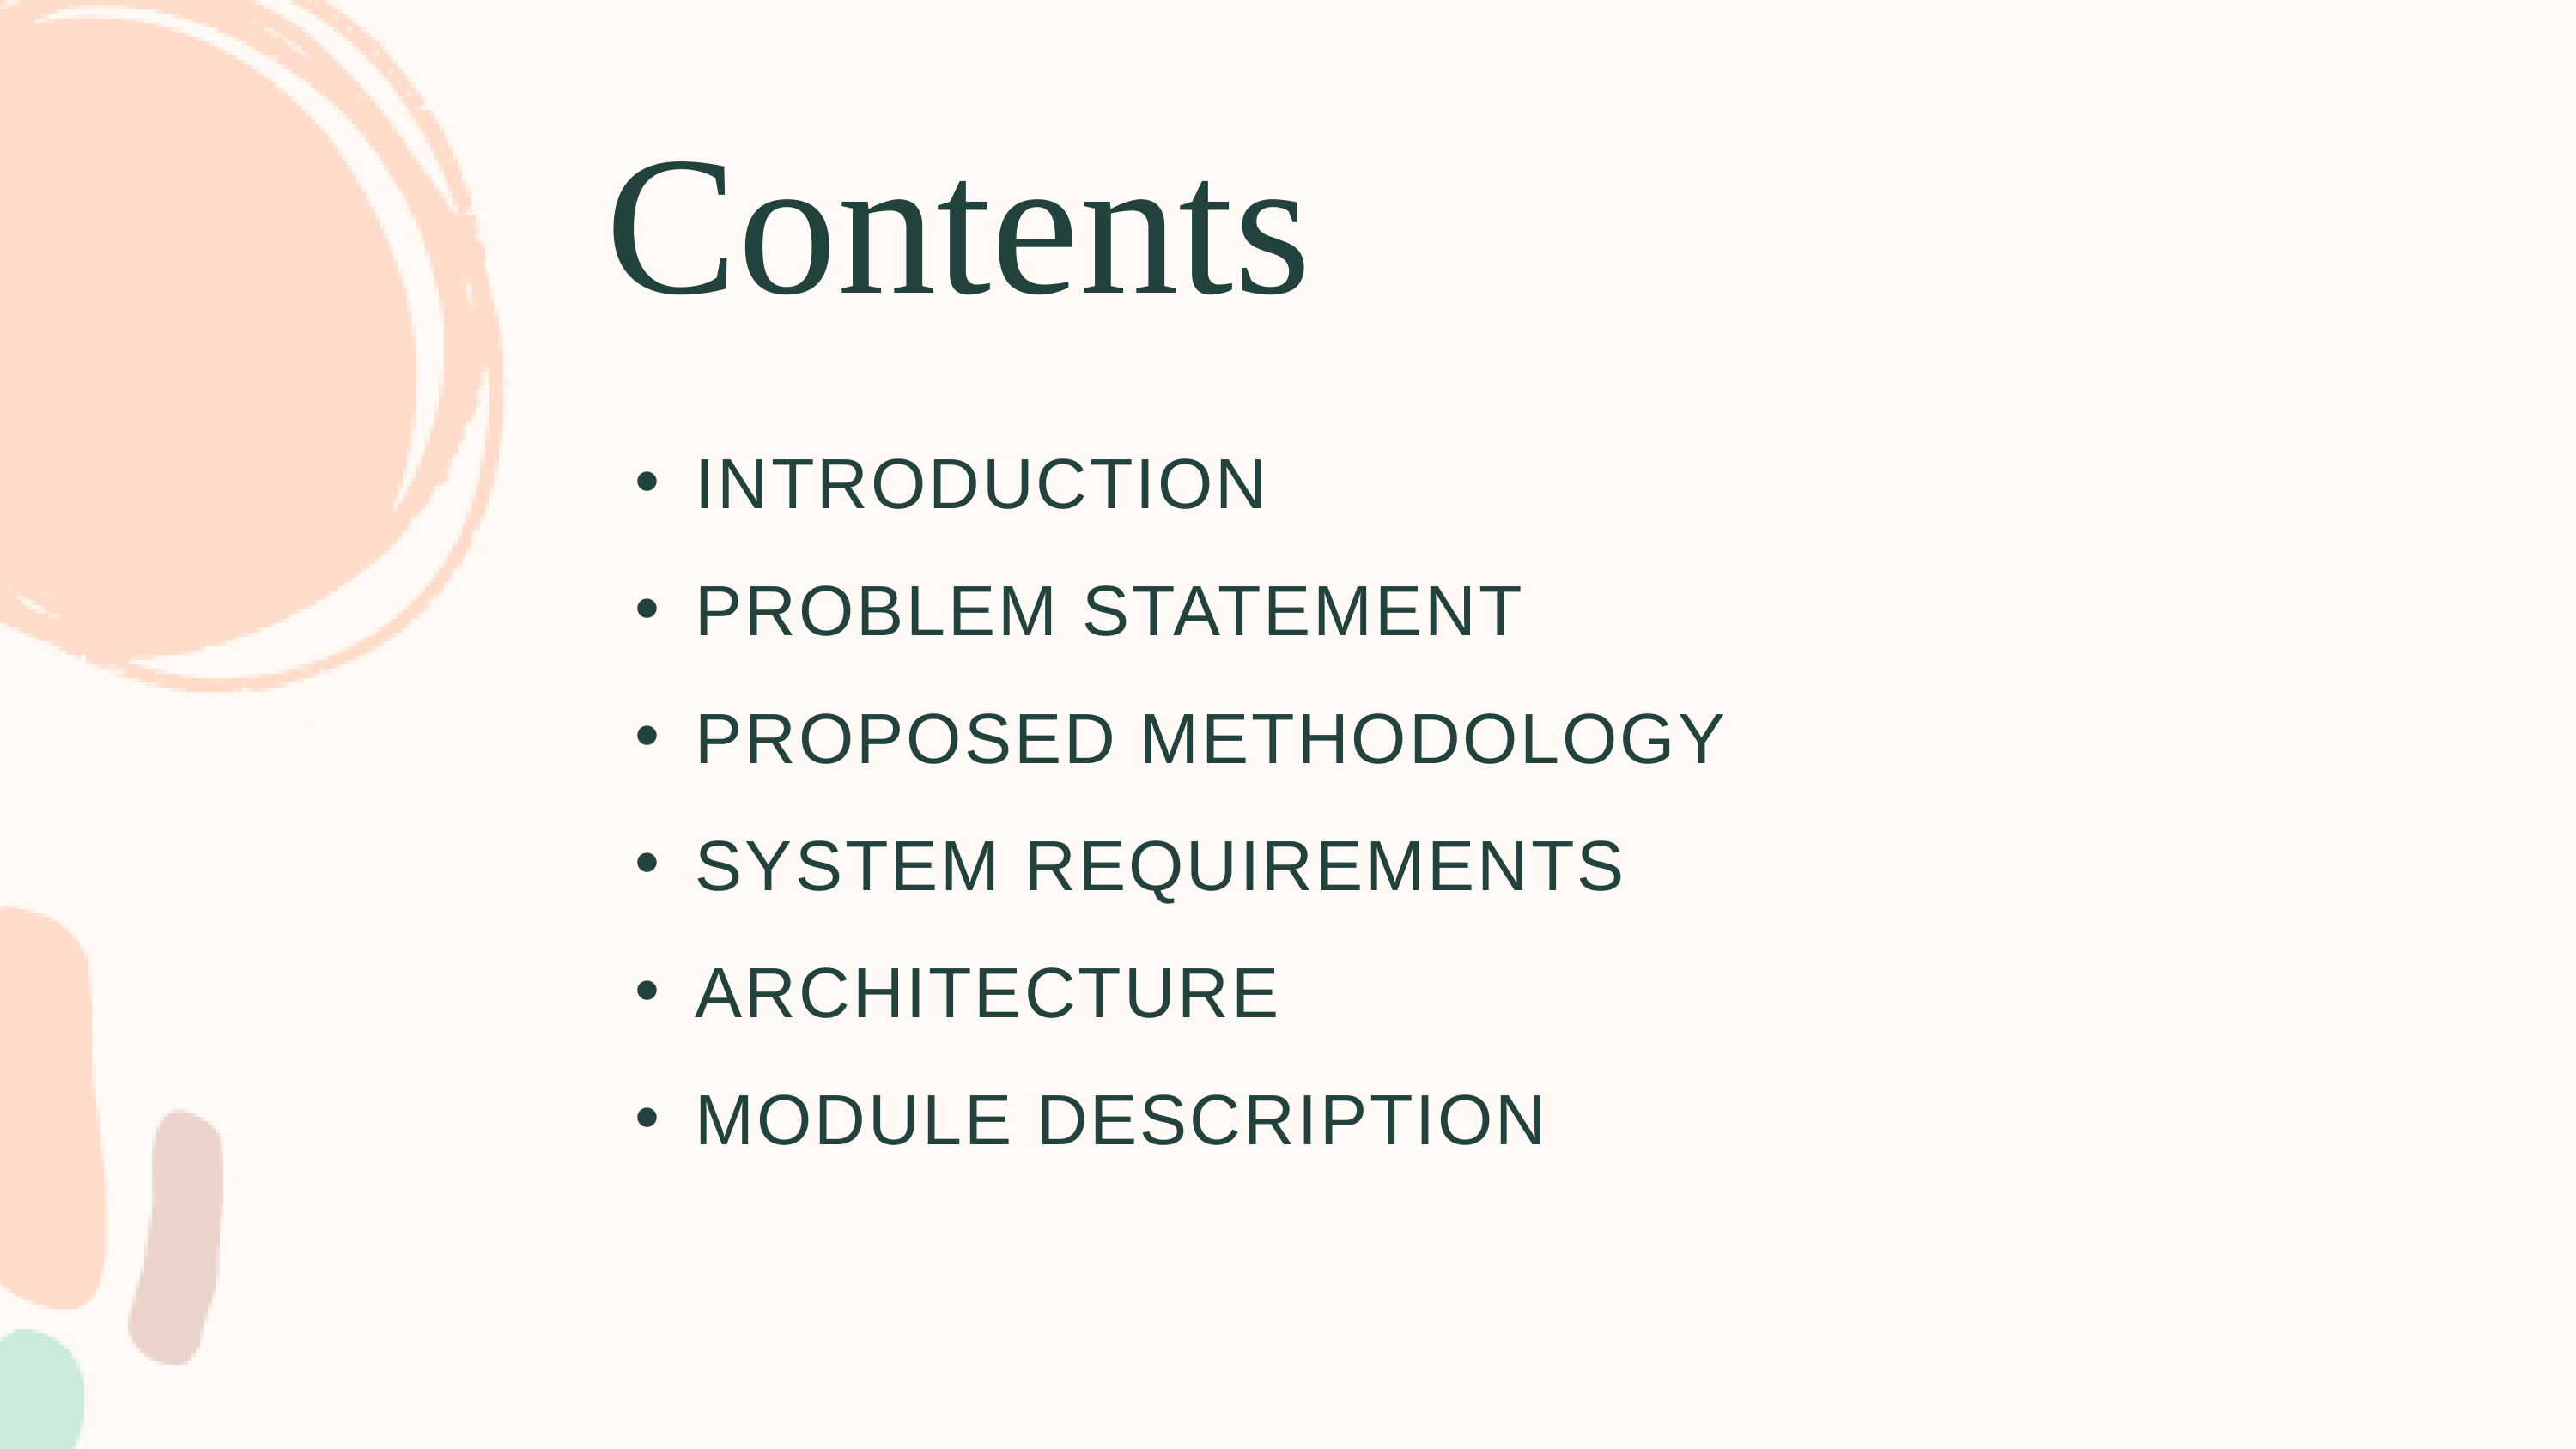

Contents
INTRODUCTION
PROBLEM STATEMENT
PROPOSED METHODOLOGY
SYSTEM REQUIREMENTS
ARCHITECTURE
MODULE DESCRIPTION